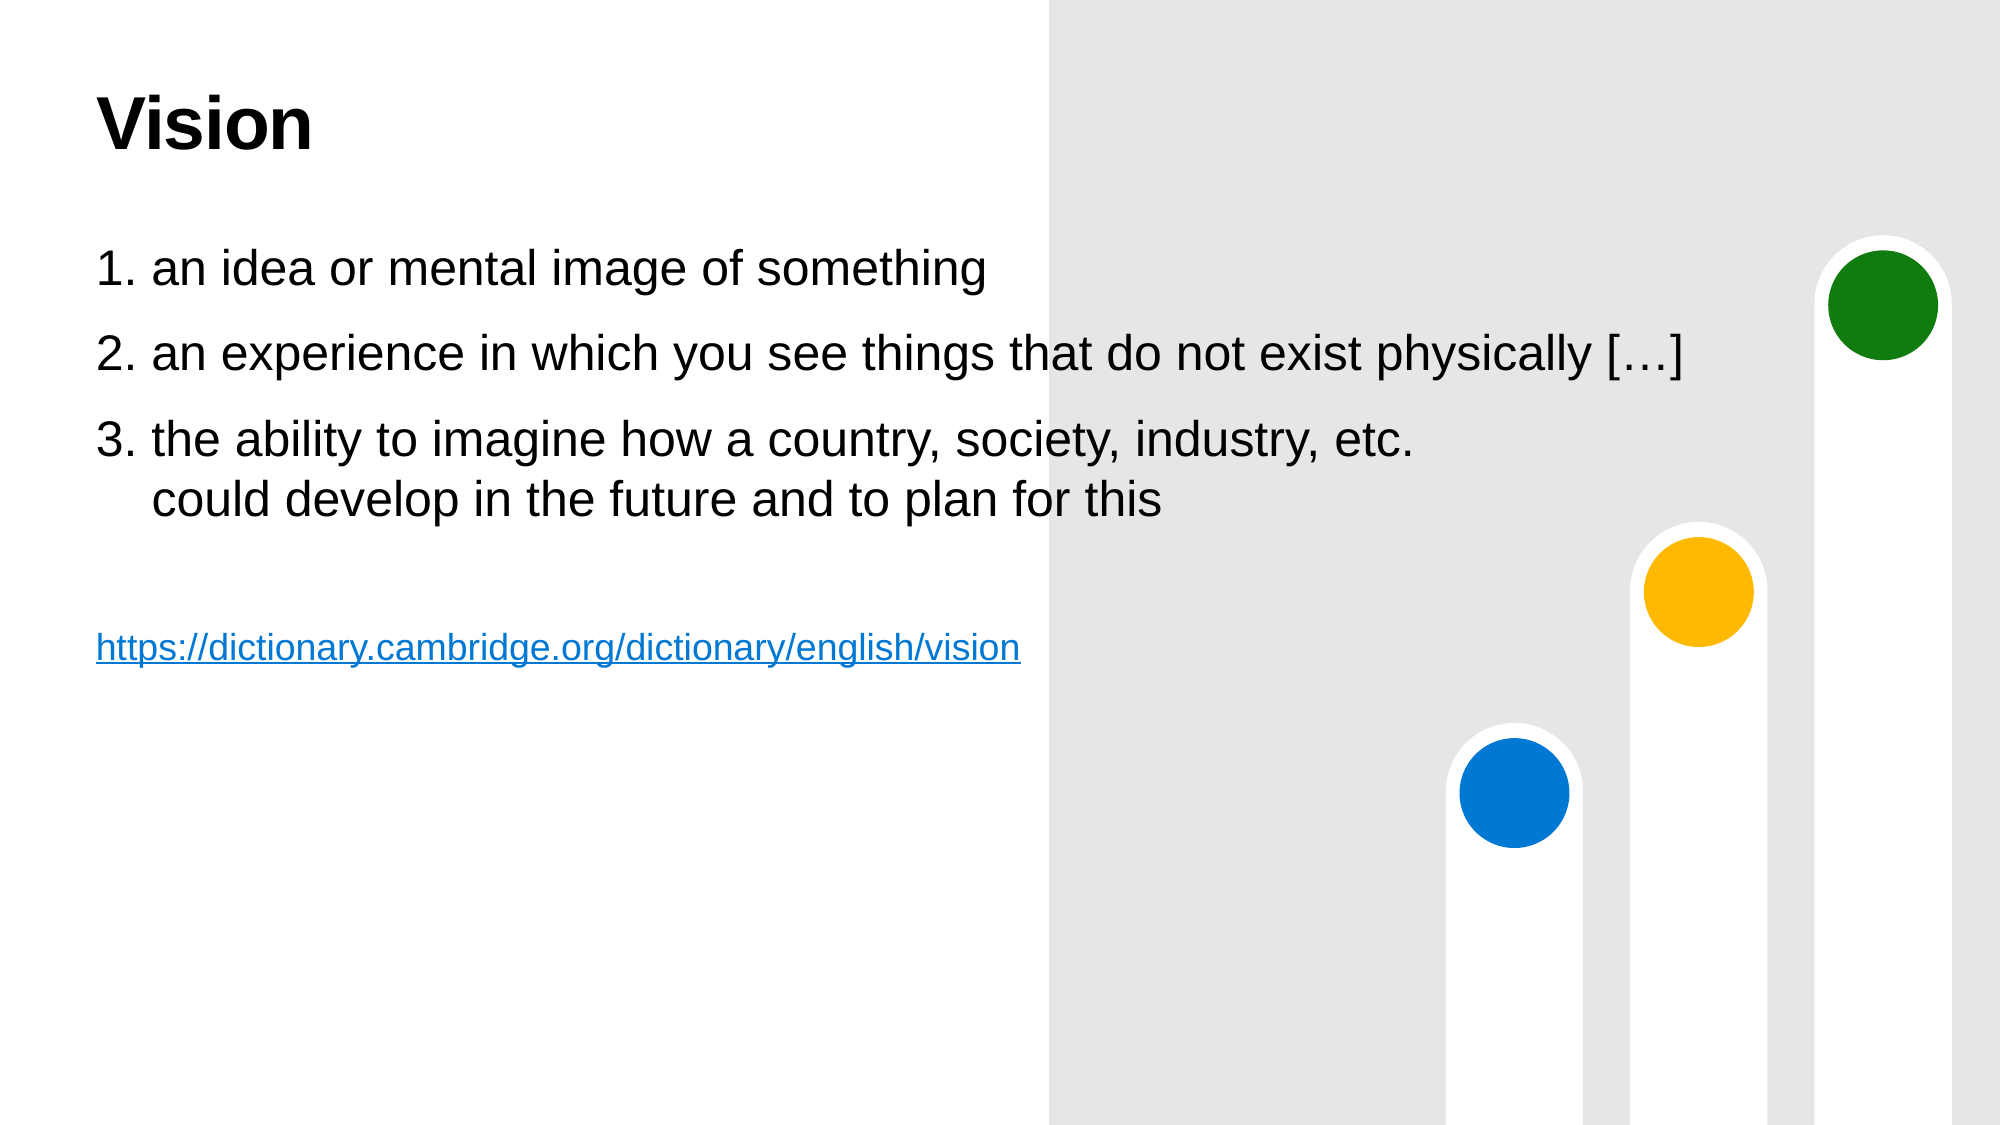

# Vision
1. an idea or mental image of something
2. an experience in which you see things that do not exist physically […]
3. the ability to imagine how a country, society, industry, etc.
    could develop in the future and to plan for this

https://dictionary.cambridge.org/dictionary/english/vision